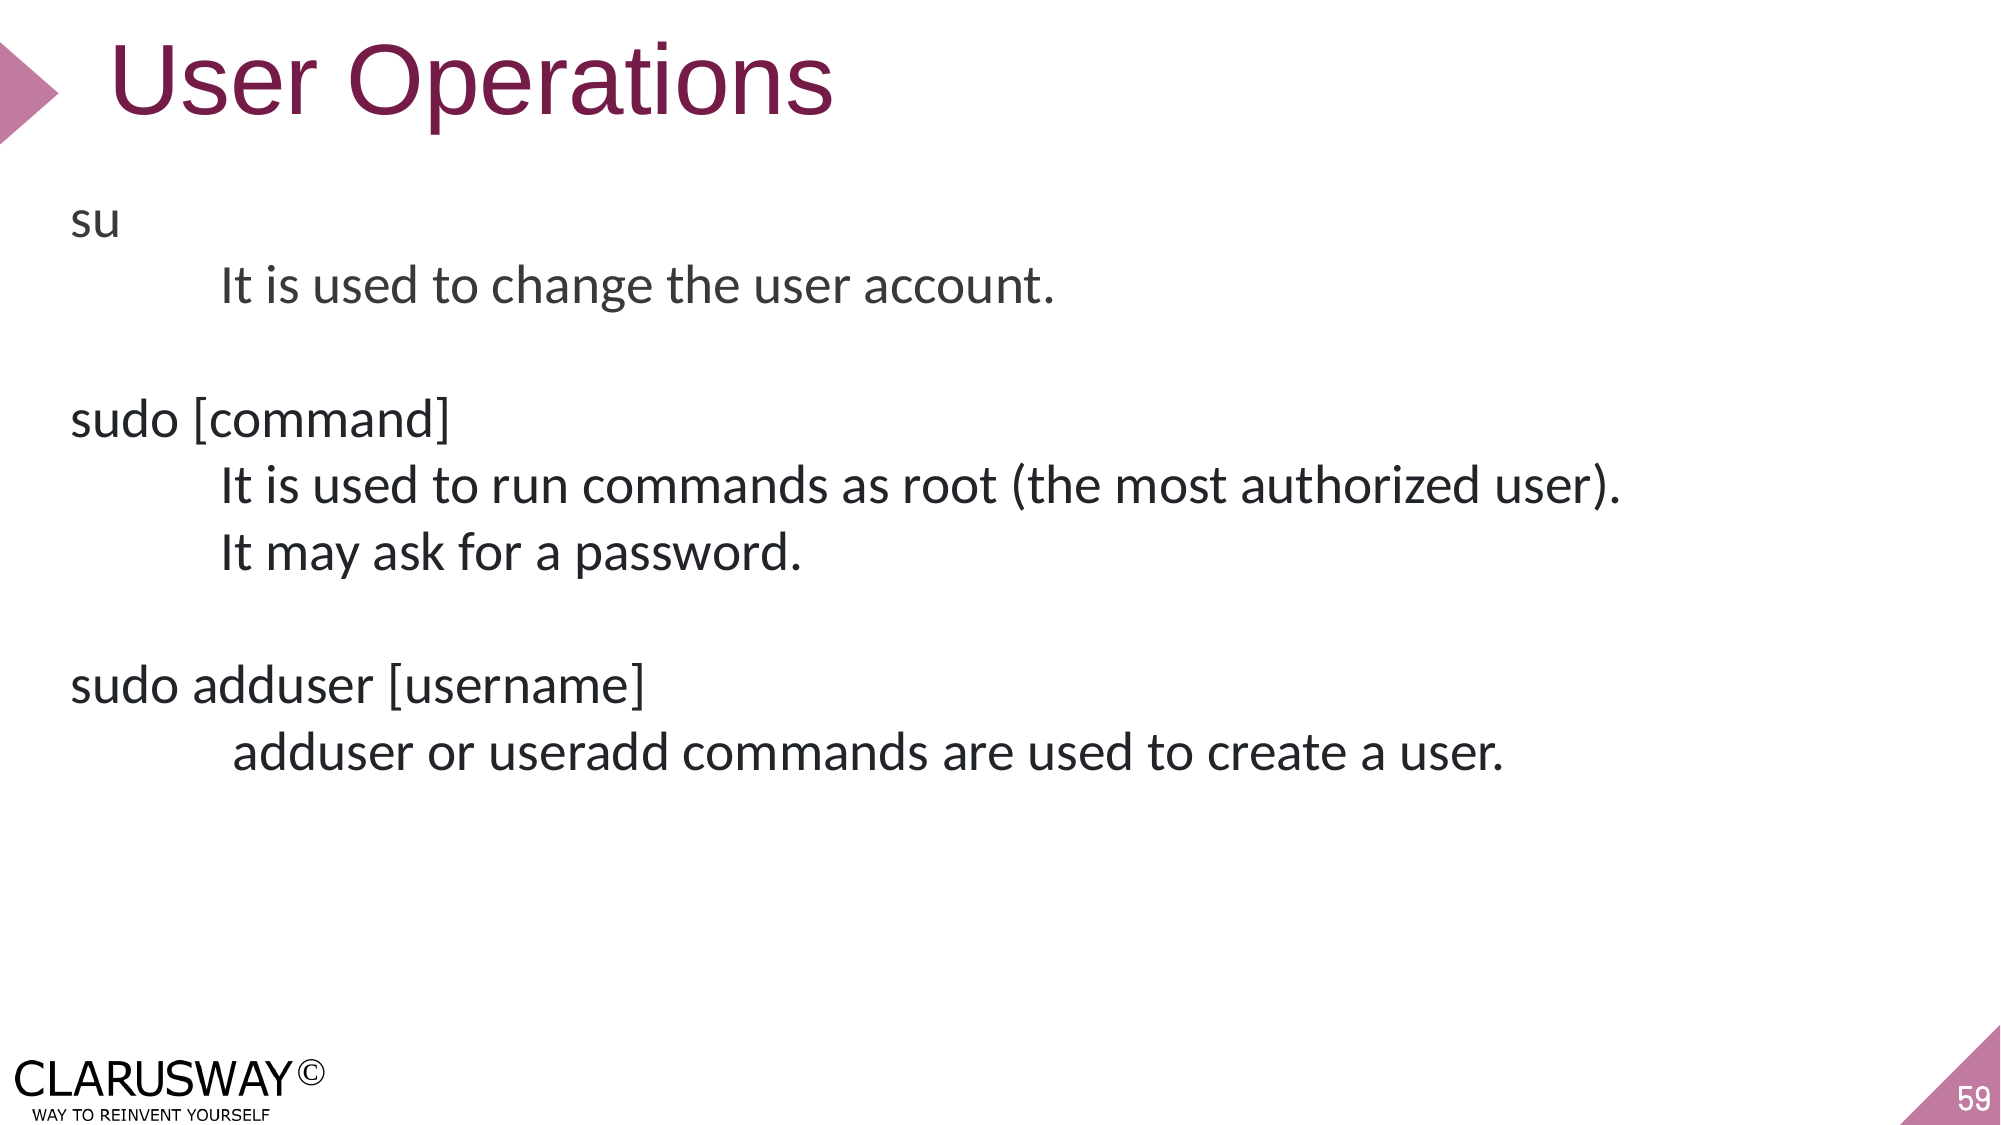

# User Operations
su
	It is used to change the user account.

sudo [command]
	It is used to run commands as root (the most authorized user).
	It may ask for a password.

sudo adduser [username]
	 adduser or useradd commands are used to create a user.

59